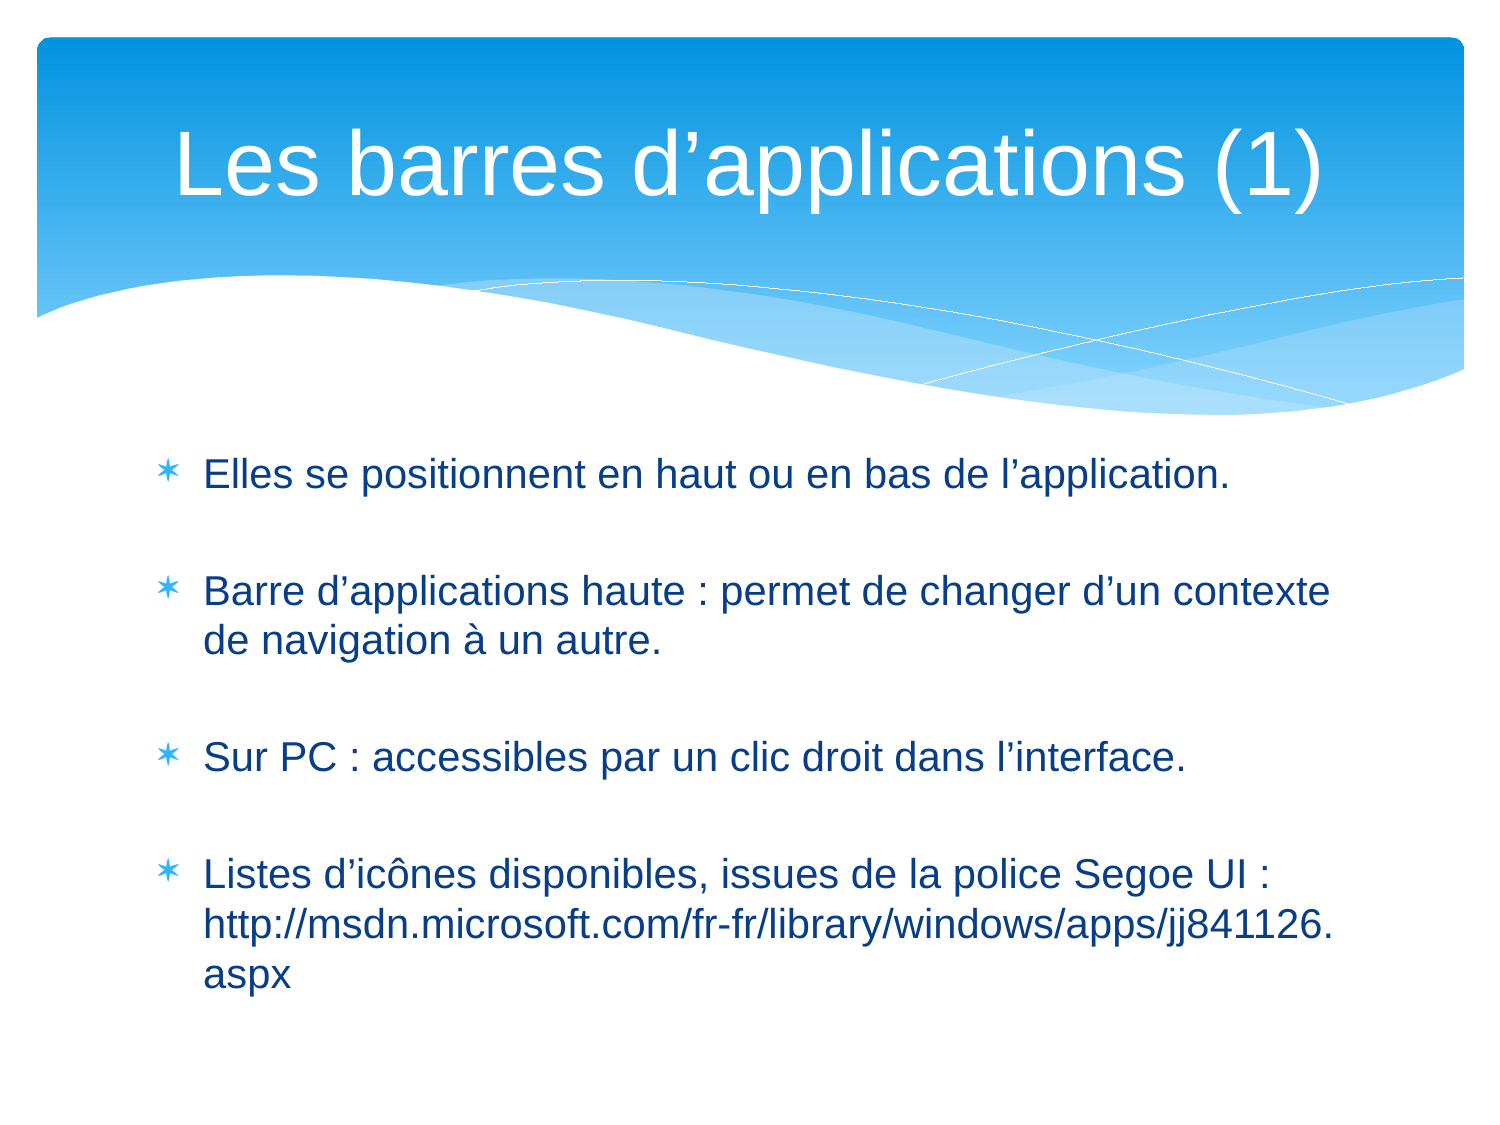

# Les barres d’applications (1)
Elles se positionnent en haut ou en bas de l’application.

Barre d’applications haute : permet de changer d’un contexte de navigation à un autre.

Sur PC : accessibles par un clic droit dans l’interface.

Listes d’icônes disponibles, issues de la police Segoe UI : http://msdn.microsoft.com/fr-fr/library/windows/apps/jj841126.aspx